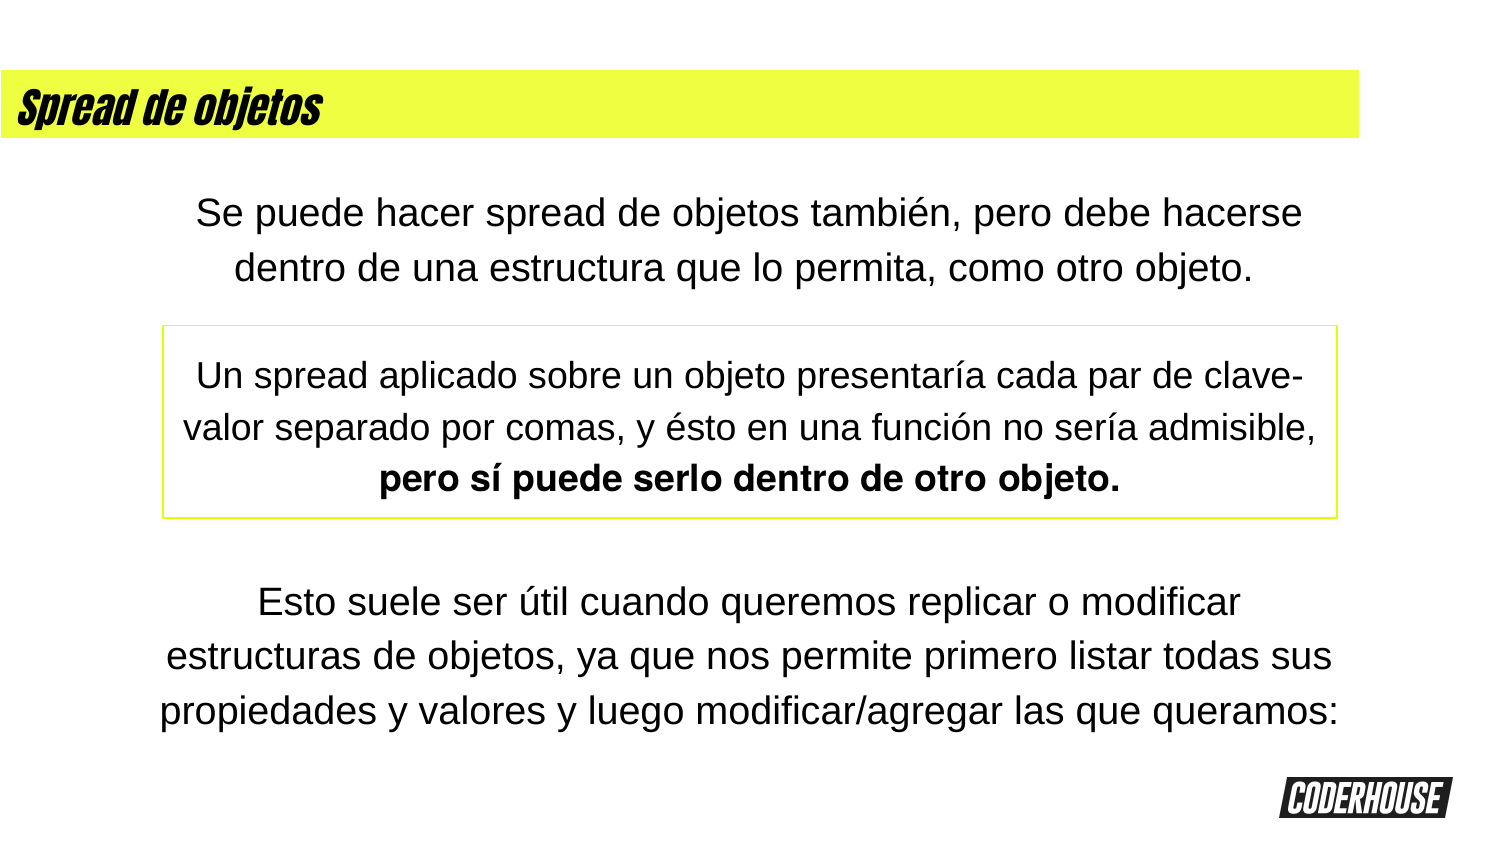

Spread de objetos

Se puede hacer spread de objetos también, pero debe hacerse dentro de una estructura que lo permita, como otro objeto.

Un spread aplicado sobre un objeto presentaría cada par de clave-valor separado por comas, y ésto en una función no sería admisible, pero sí puede serlo dentro de otro objeto.
Esto suele ser útil cuando queremos replicar o modificar estructuras de objetos, ya que nos permite primero listar todas sus propiedades y valores y luego modificar/agregar las que queramos: